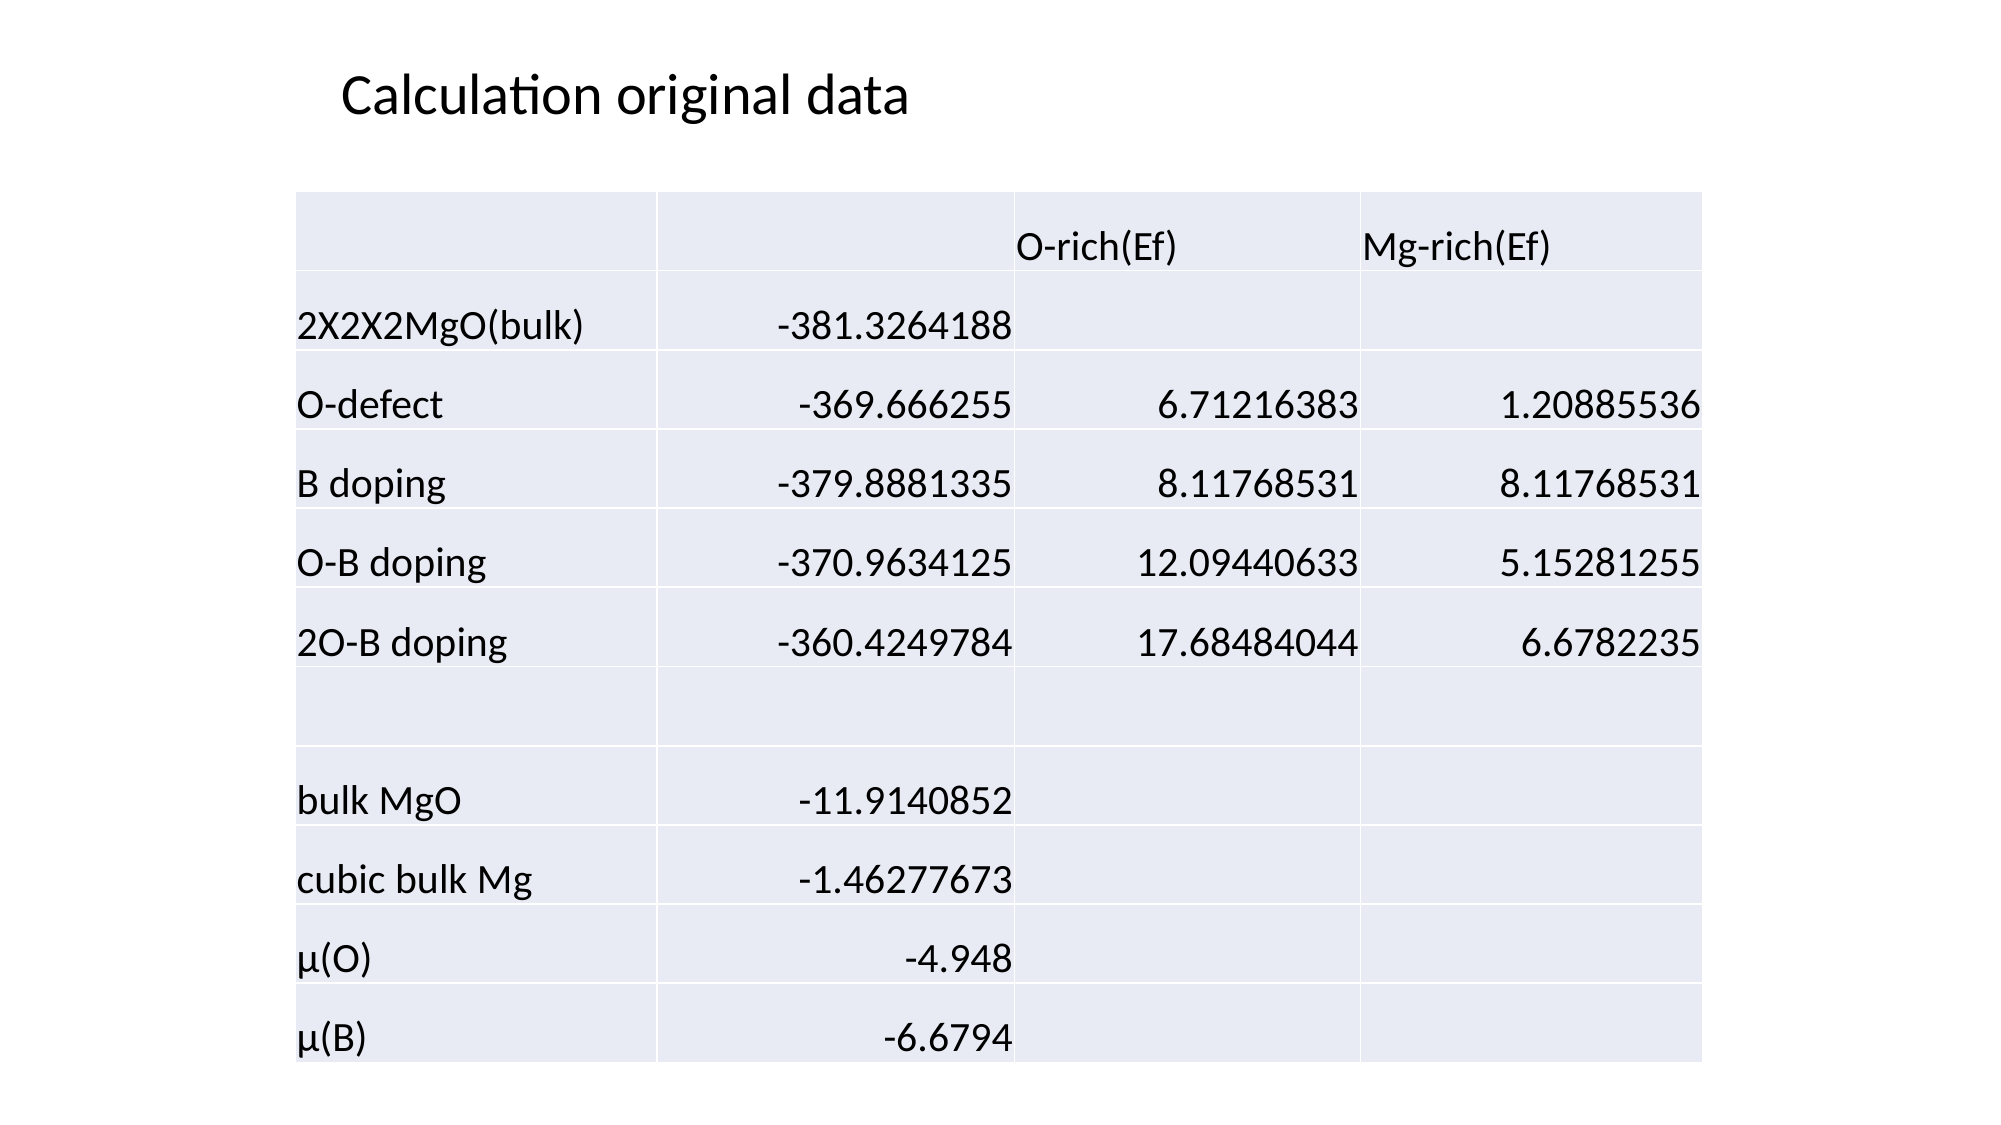

Calculation original data
|  |  | O-rich(Ef) | Mg-rich(Ef) |
| --- | --- | --- | --- |
| 2X2X2MgO(bulk) | -381.3264188 |  |  |
| O-defect | -369.666255 | 6.71216383 | 1.20885536 |
| B doping | -379.8881335 | 8.11768531 | 8.11768531 |
| O-B doping | -370.9634125 | 12.09440633 | 5.15281255 |
| 2O-B doping | -360.4249784 | 17.68484044 | 6.6782235 |
|  |  |  |  |
| bulk MgO | -11.9140852 |  |  |
| cubic bulk Mg | -1.46277673 |  |  |
| μ(O) | -4.948 |  |  |
| μ(B) | -6.6794 |  |  |